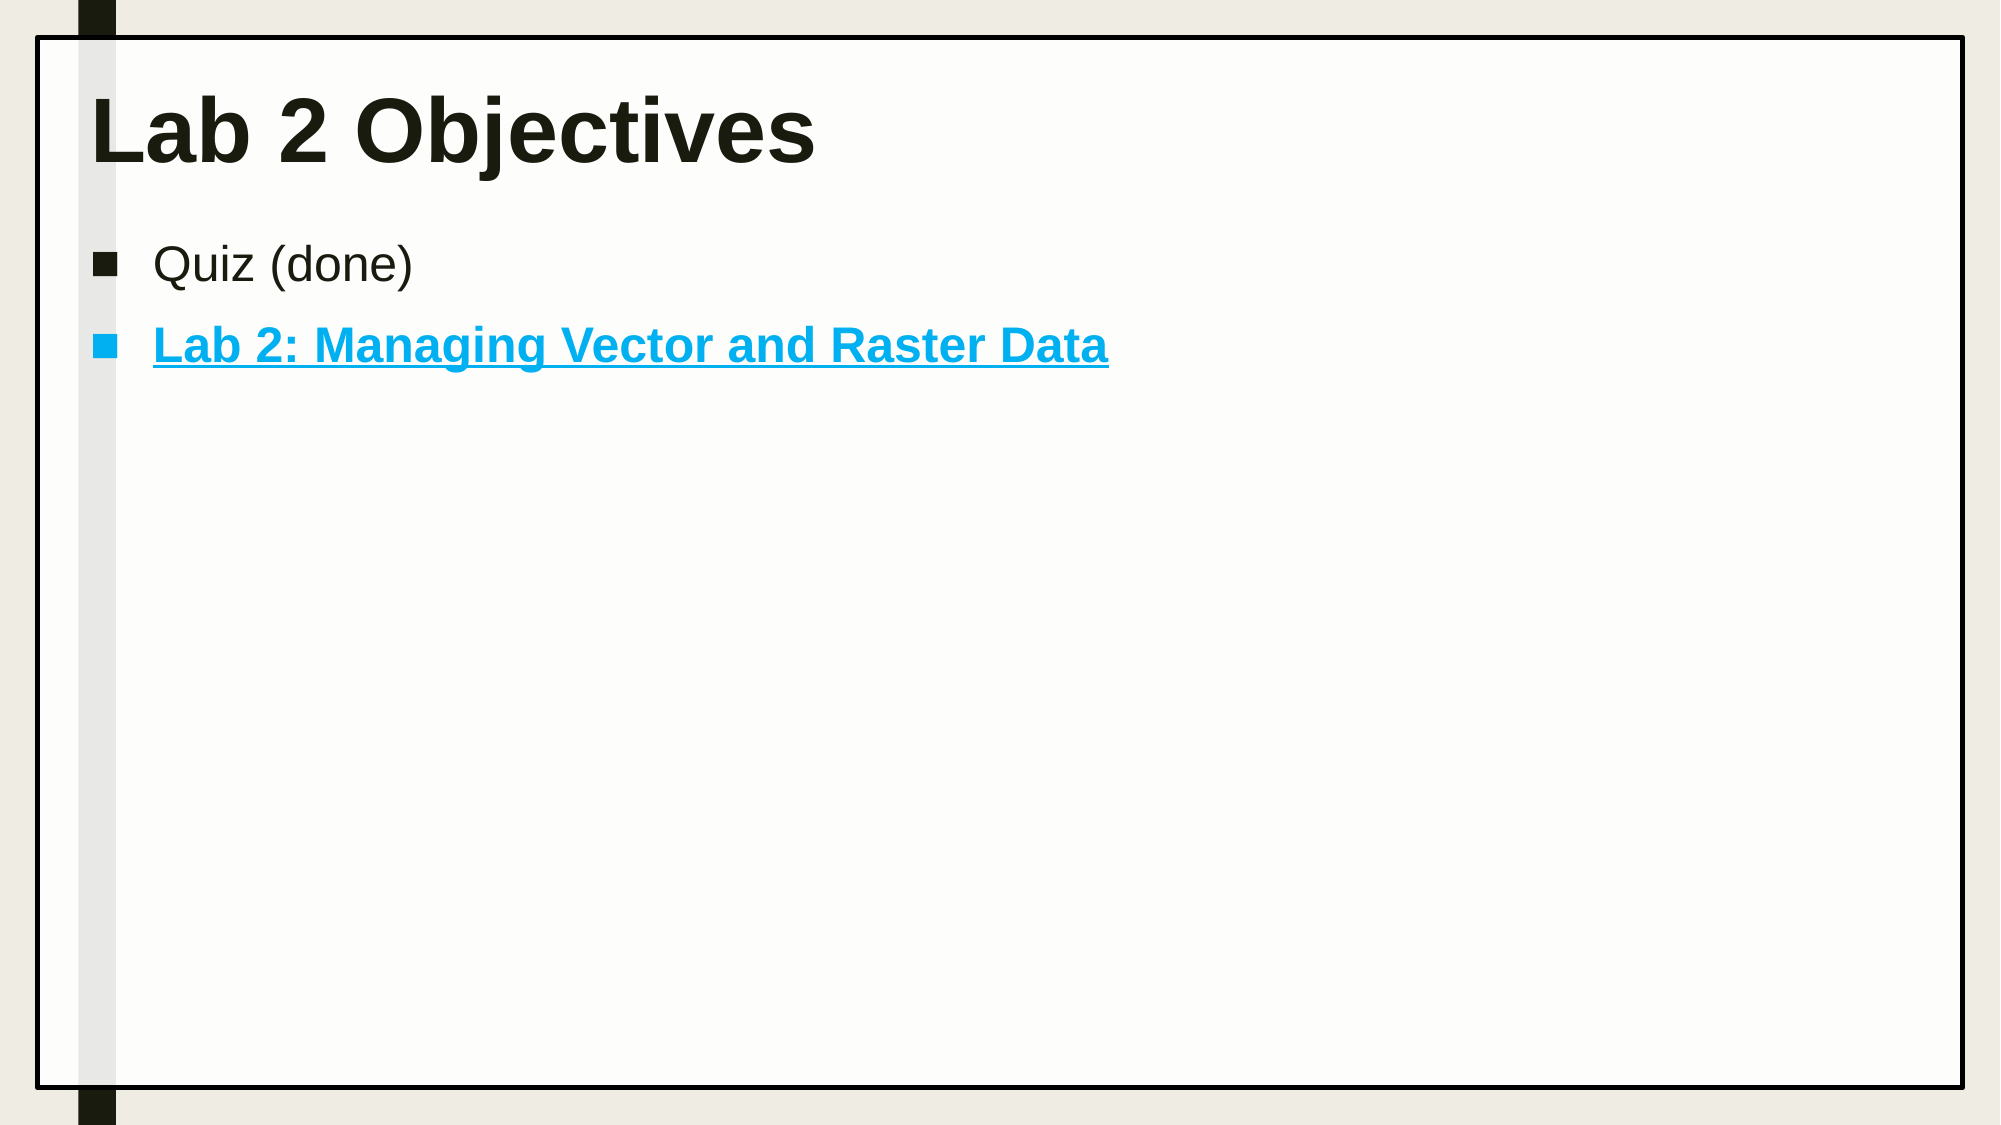

# Lab 2 Objectives
Quiz (done)
Lab 2: Managing Vector and Raster Data